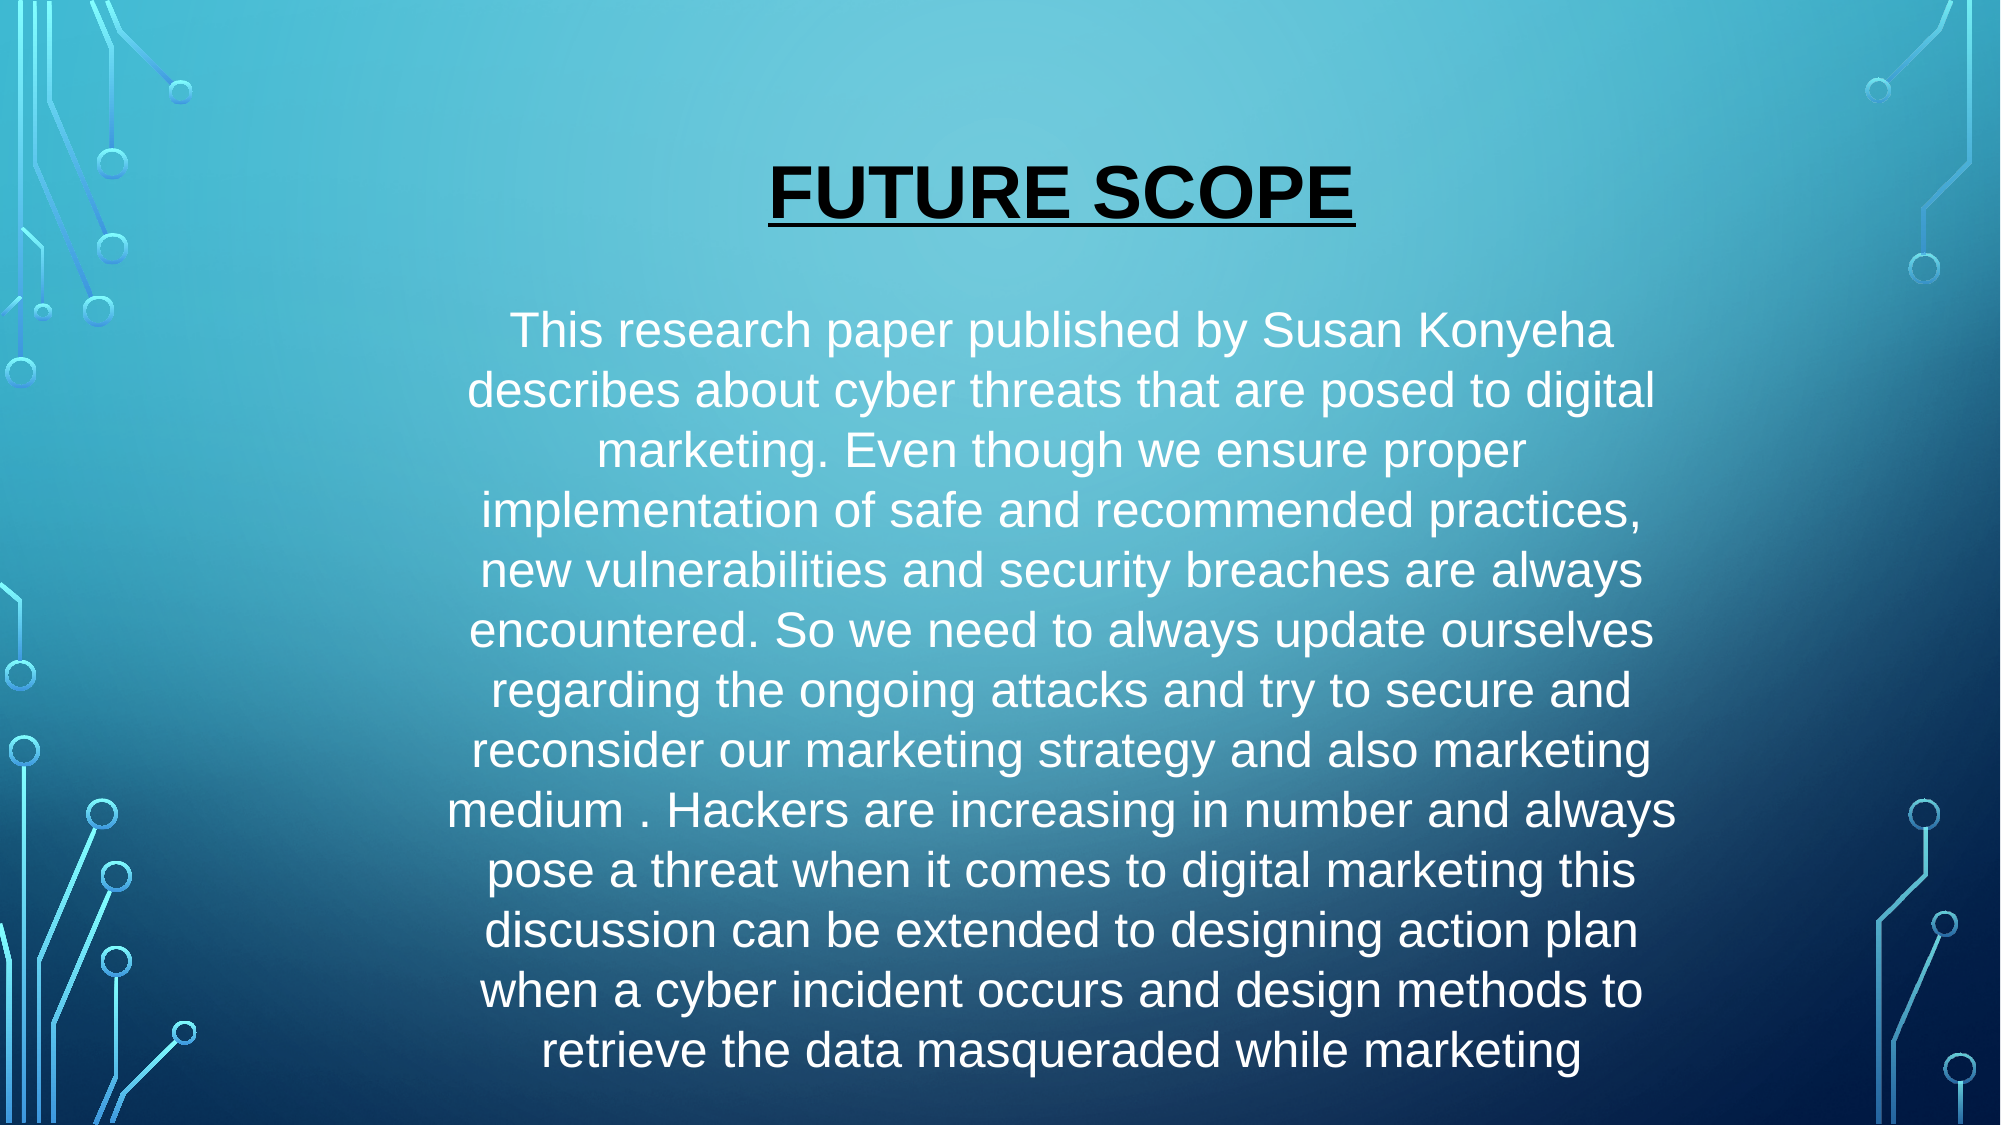

# FUTURE SCOPE
This research paper published by Susan Konyeha describes about cyber threats that are posed to digital marketing. Even though we ensure proper implementation of safe and recommended practices, new vulnerabilities and security breaches are always encountered. So we need to always update ourselves regarding the ongoing attacks and try to secure and reconsider our marketing strategy and also marketing medium . Hackers are increasing in number and always pose a threat when it comes to digital marketing this discussion can be extended to designing action plan when a cyber incident occurs and design methods to retrieve the data masqueraded while marketing